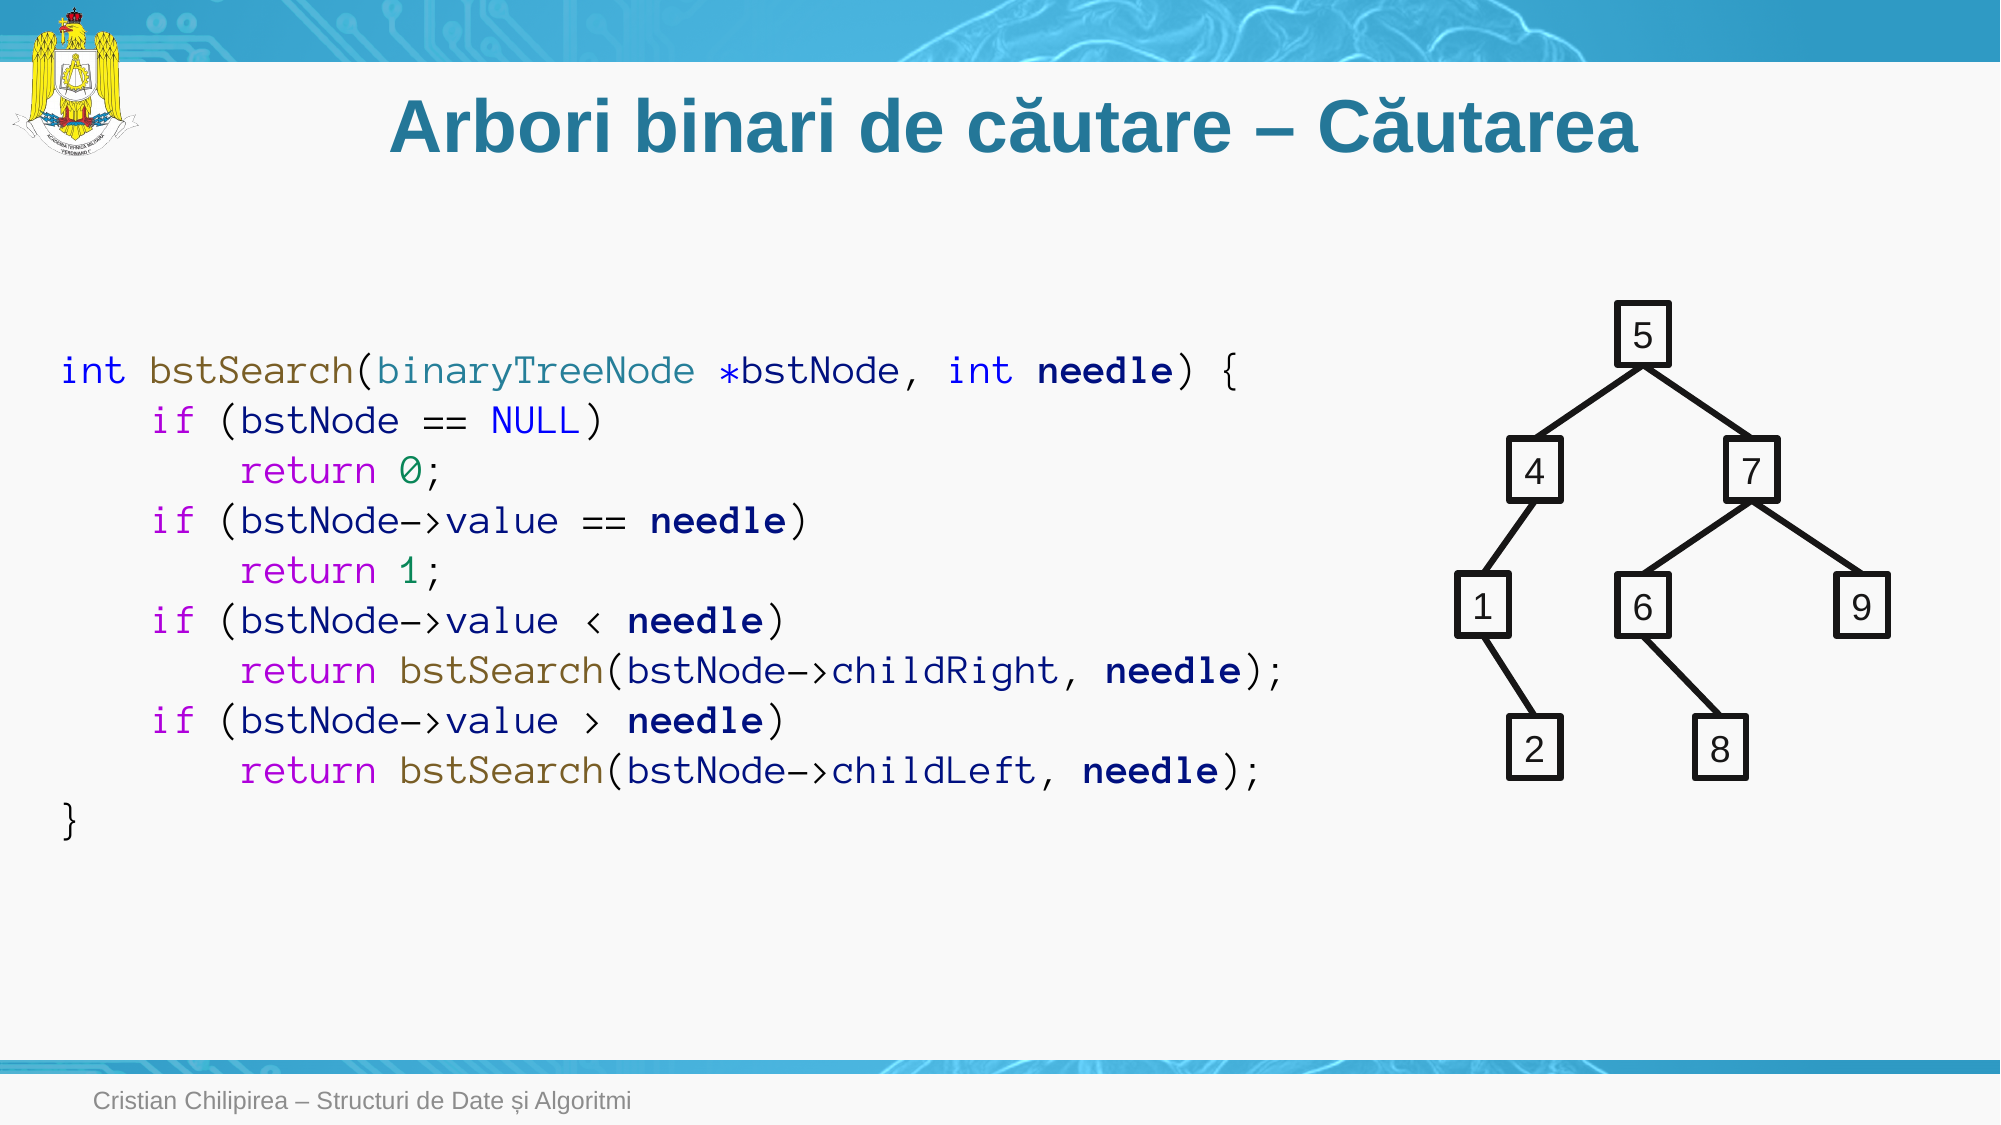

# Arbori binari de căutare – Căutarea
5
int bstSearch(binaryTreeNode *bstNode, int needle) {
    if (bstNode == NULL)
        return 0;
    if (bstNode->value == needle)
        return 1;
    if (bstNode->value < needle)
        return bstSearch(bstNode->childRight, needle);
    if (bstNode->value > needle)
        return bstSearch(bstNode->childLeft, needle);
}
4
7
1
6
9
8
2
Cristian Chilipirea – Structuri de Date și Algoritmi